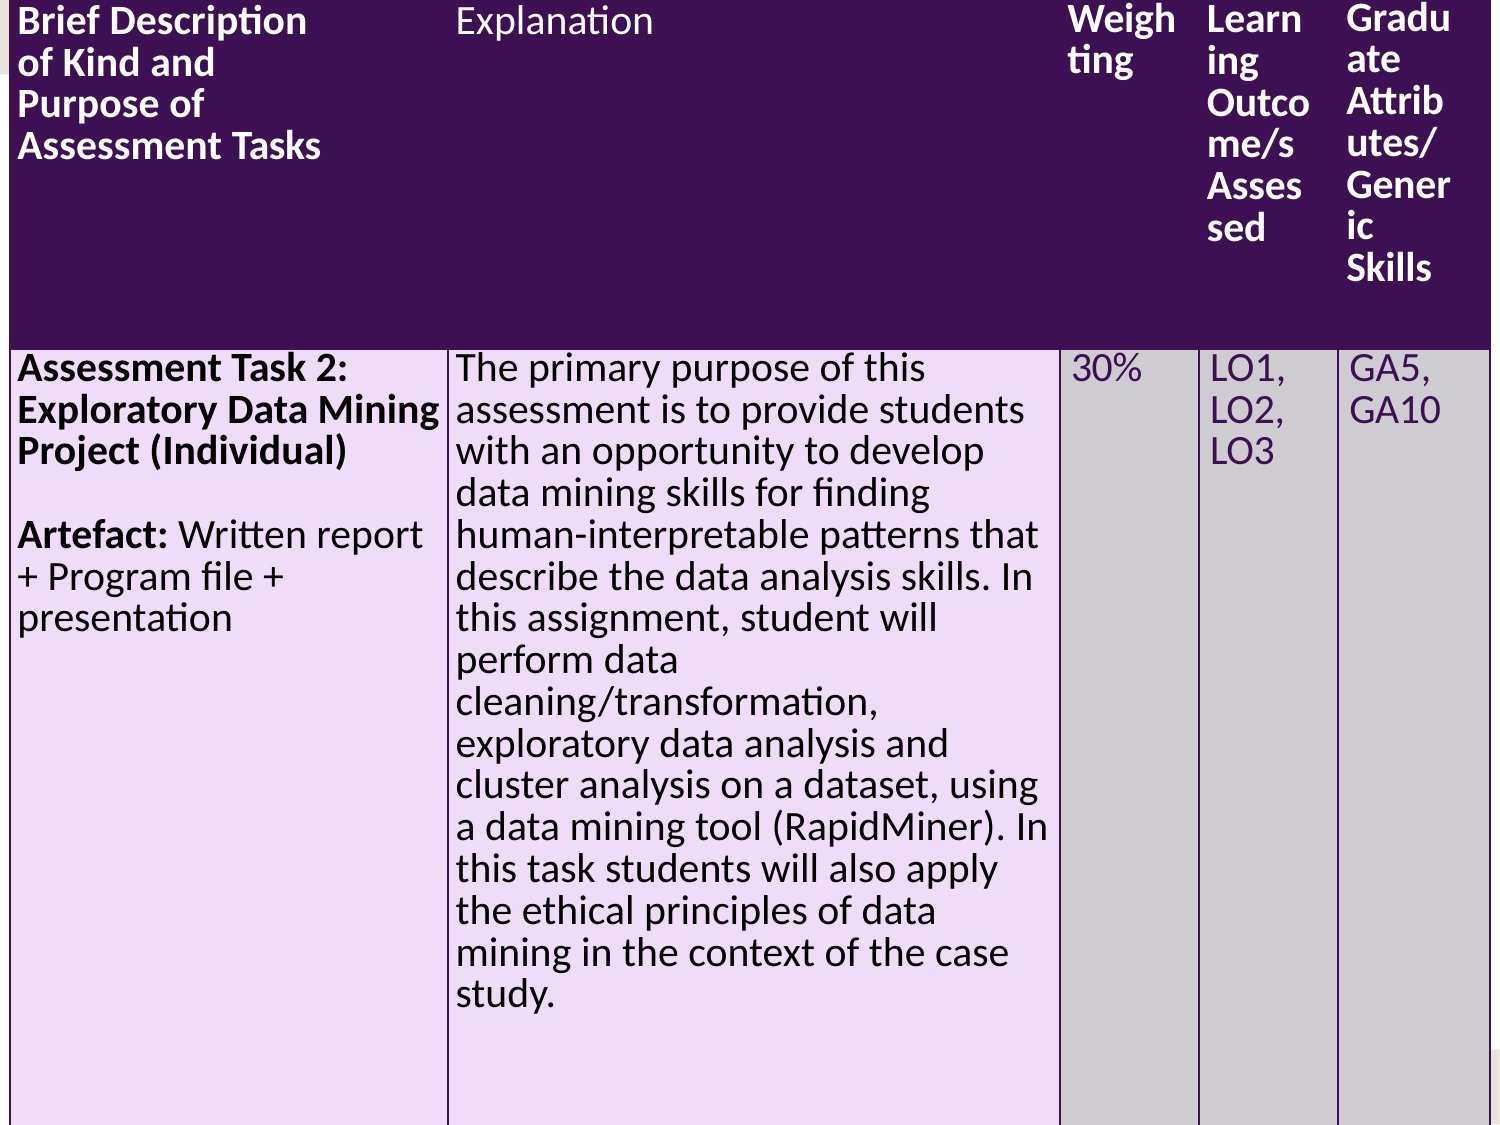

| Brief Description of Kind and Purpose of Assessment Tasks | Explanation | Weighting | Learning Outcome/s Assessed | Graduate Attributes/ Generic Skills |
| --- | --- | --- | --- | --- |
| Assessment Task 2: Exploratory Data Mining Project (Individual) Artefact: Written report + Program file + presentation | The primary purpose of this assessment is to provide students with an opportunity to develop data mining skills for finding human-interpretable patterns that describe the data analysis skills. In this assignment, student will perform data cleaning/transformation, exploratory data analysis and cluster analysis on a dataset, using a data mining tool (RapidMiner). In this task students will also apply the ethical principles of data mining in the context of the case study. | 30% | LO1, LO2, LO3 | GA5, GA10 |
4 | Faculty of Business and Law | Peter Faber Business School